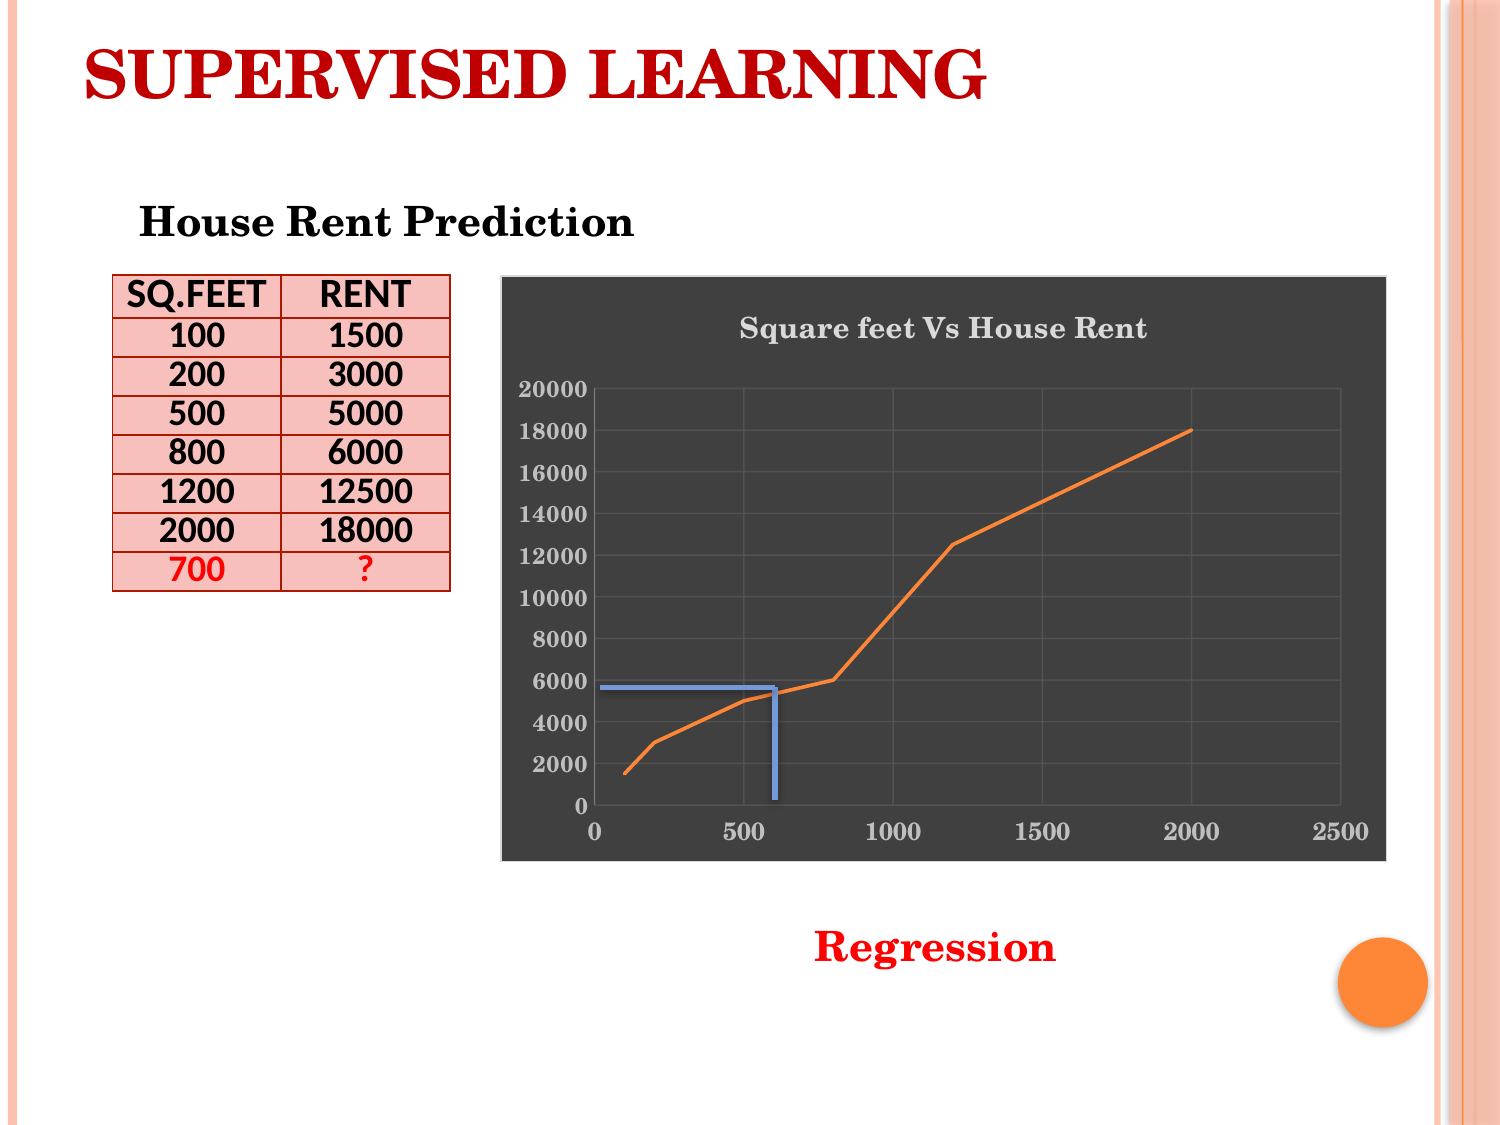

# Supervised Learning
House Rent Prediction
| SQ.FEET | RENT |
| --- | --- |
| 100 | 1500 |
| 200 | 3000 |
| 500 | 5000 |
| 800 | 6000 |
| 1200 | 12500 |
| 2000 | 18000 |
| 700 | ? |

### Chart: Square feet Vs House Rent

| Category |  |
|---|---|
Regression